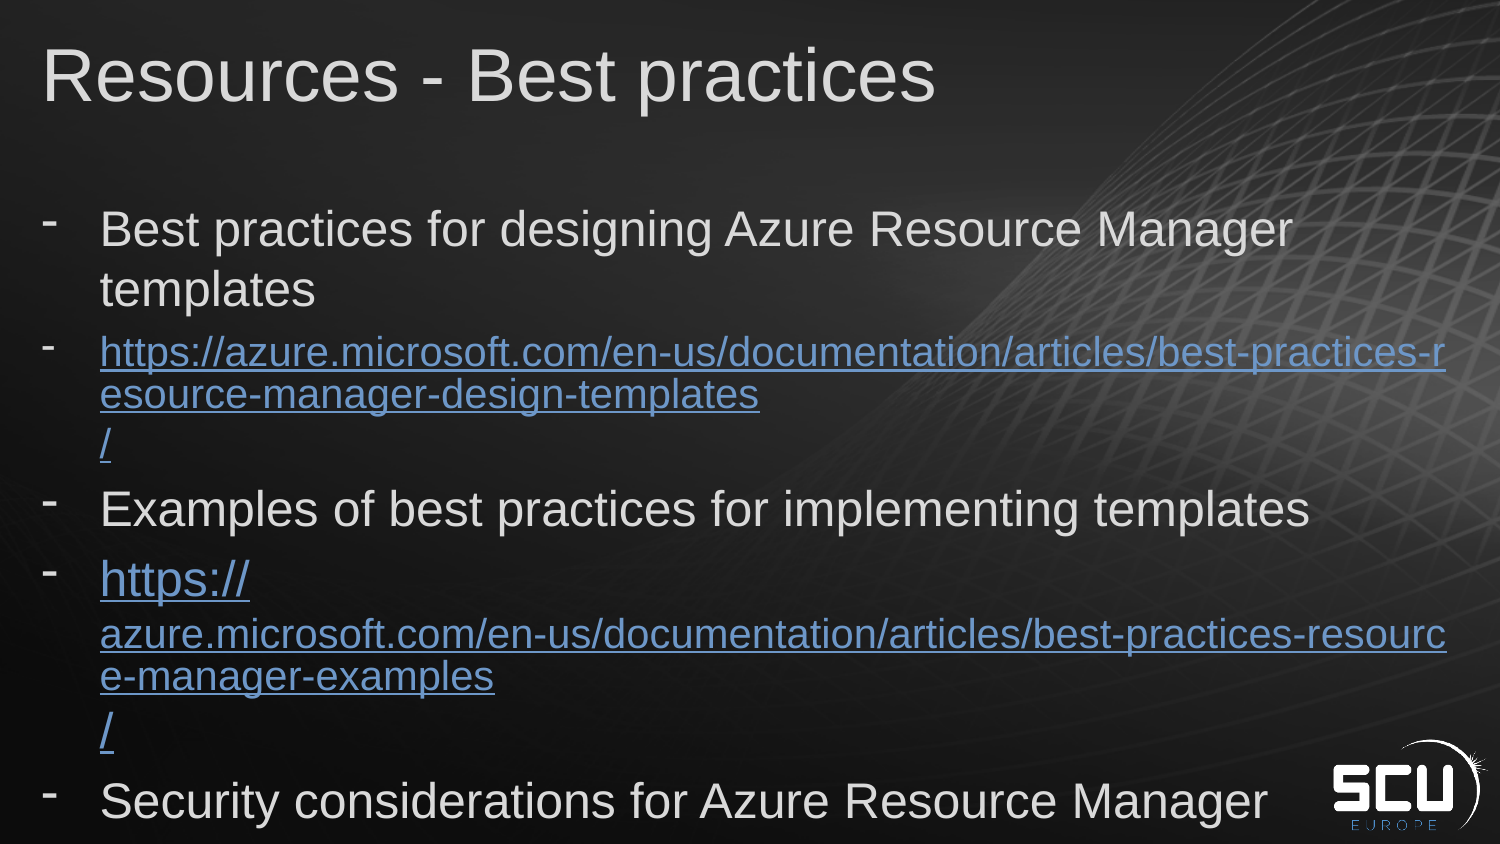

# Resources - Best practices
Best practices for designing Azure Resource Manager templates
https://azure.microsoft.com/en-us/documentation/articles/best-practices-resource-manager-design-templates/
Examples of best practices for implementing templates
https://azure.microsoft.com/en-us/documentation/articles/best-practices-resource-manager-examples/
Security considerations for Azure Resource Manager
https://azure.microsoft.com/en-us/documentation/articles/best-practices-resource-manager-security/